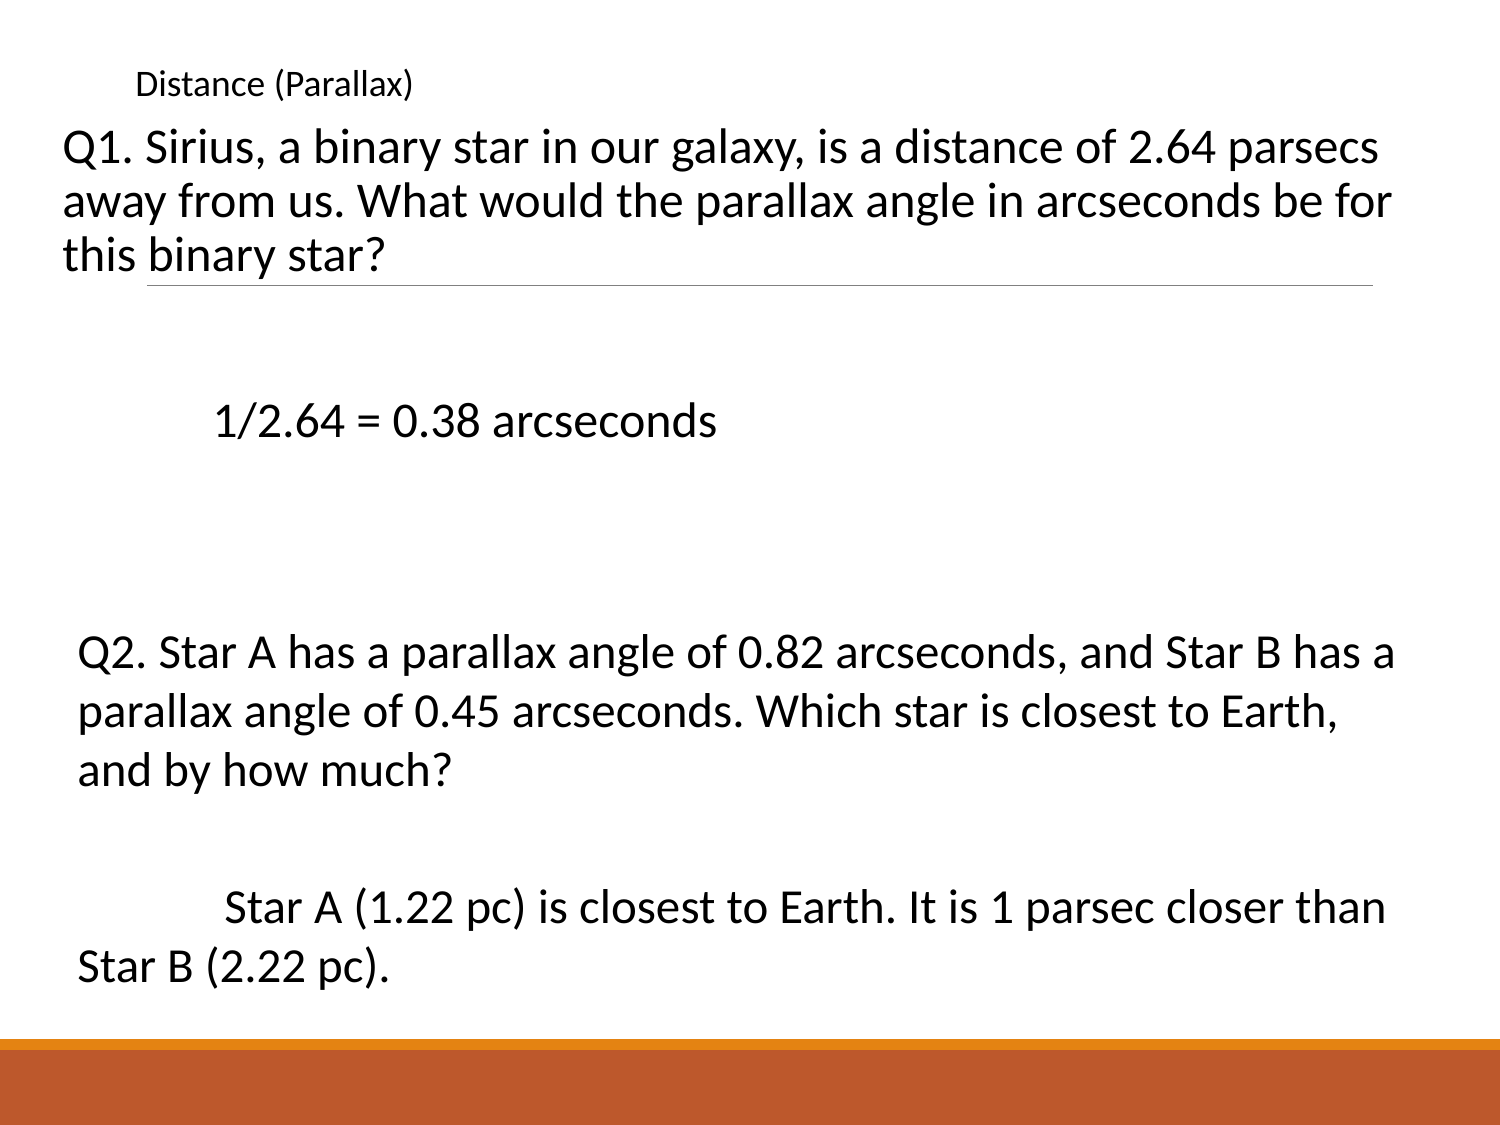

Distance (Parallax)
Q1. Sirius, a binary star in our galaxy, is a distance of 2.64 parsecs away from us. What would the parallax angle in arcseconds be for this binary star?

     	1/2.64 = 0.38 arcseconds
Q2. Star A has a parallax angle of 0.82 arcseconds, and Star B has a parallax angle of 0.45 arcseconds. Which star is closest to Earth, and by how much?

	Star A (1.22 pc) is closest to Earth. It is 1 parsec closer than Star B (2.22 pc).